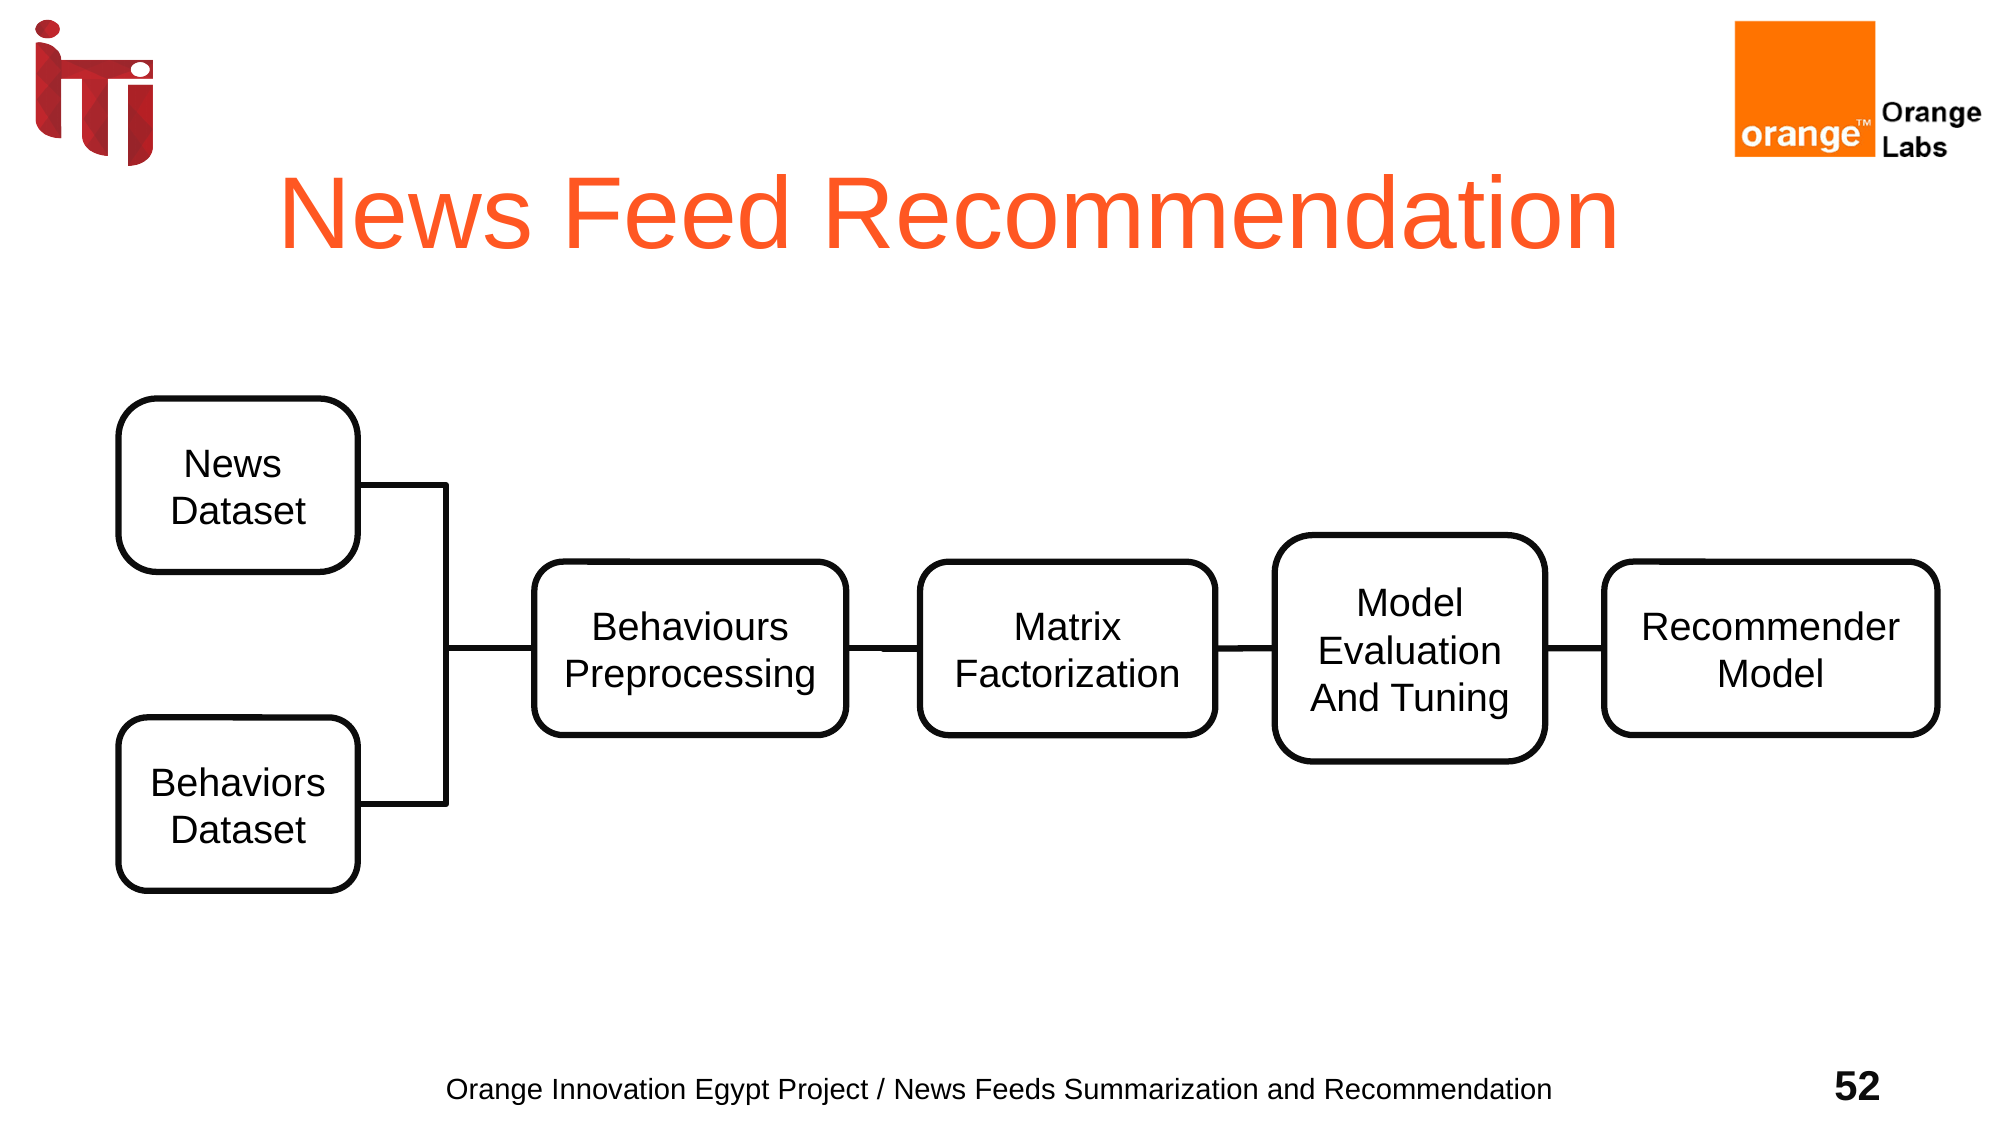

# News Feed Recommendation
News
Dataset
Model Evaluation And Tuning
Behaviours
Preprocessing
Recommender
Model
Matrix Factorization
Behaviors Dataset
52